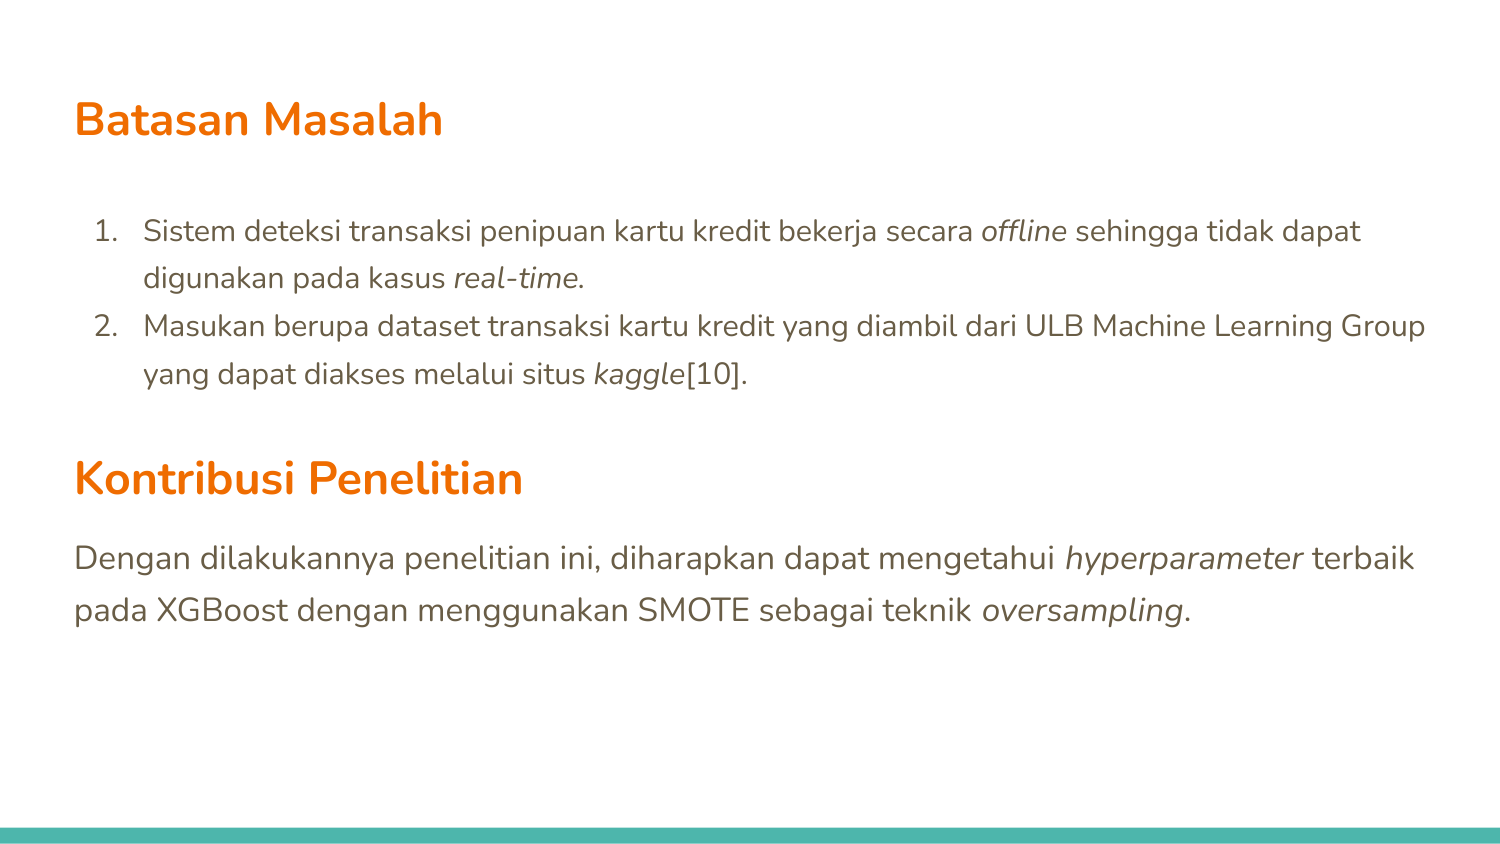

# Batasan Masalah
Sistem deteksi transaksi penipuan kartu kredit bekerja secara offline sehingga tidak dapat digunakan pada kasus real-time.
Masukan berupa dataset transaksi kartu kredit yang diambil dari ULB Machine Learning Group yang dapat diakses melalui situs kaggle[10].
Kontribusi Penelitian
Dengan dilakukannya penelitian ini, diharapkan dapat mengetahui hyperparameter terbaik pada XGBoost dengan menggunakan SMOTE sebagai teknik oversampling.